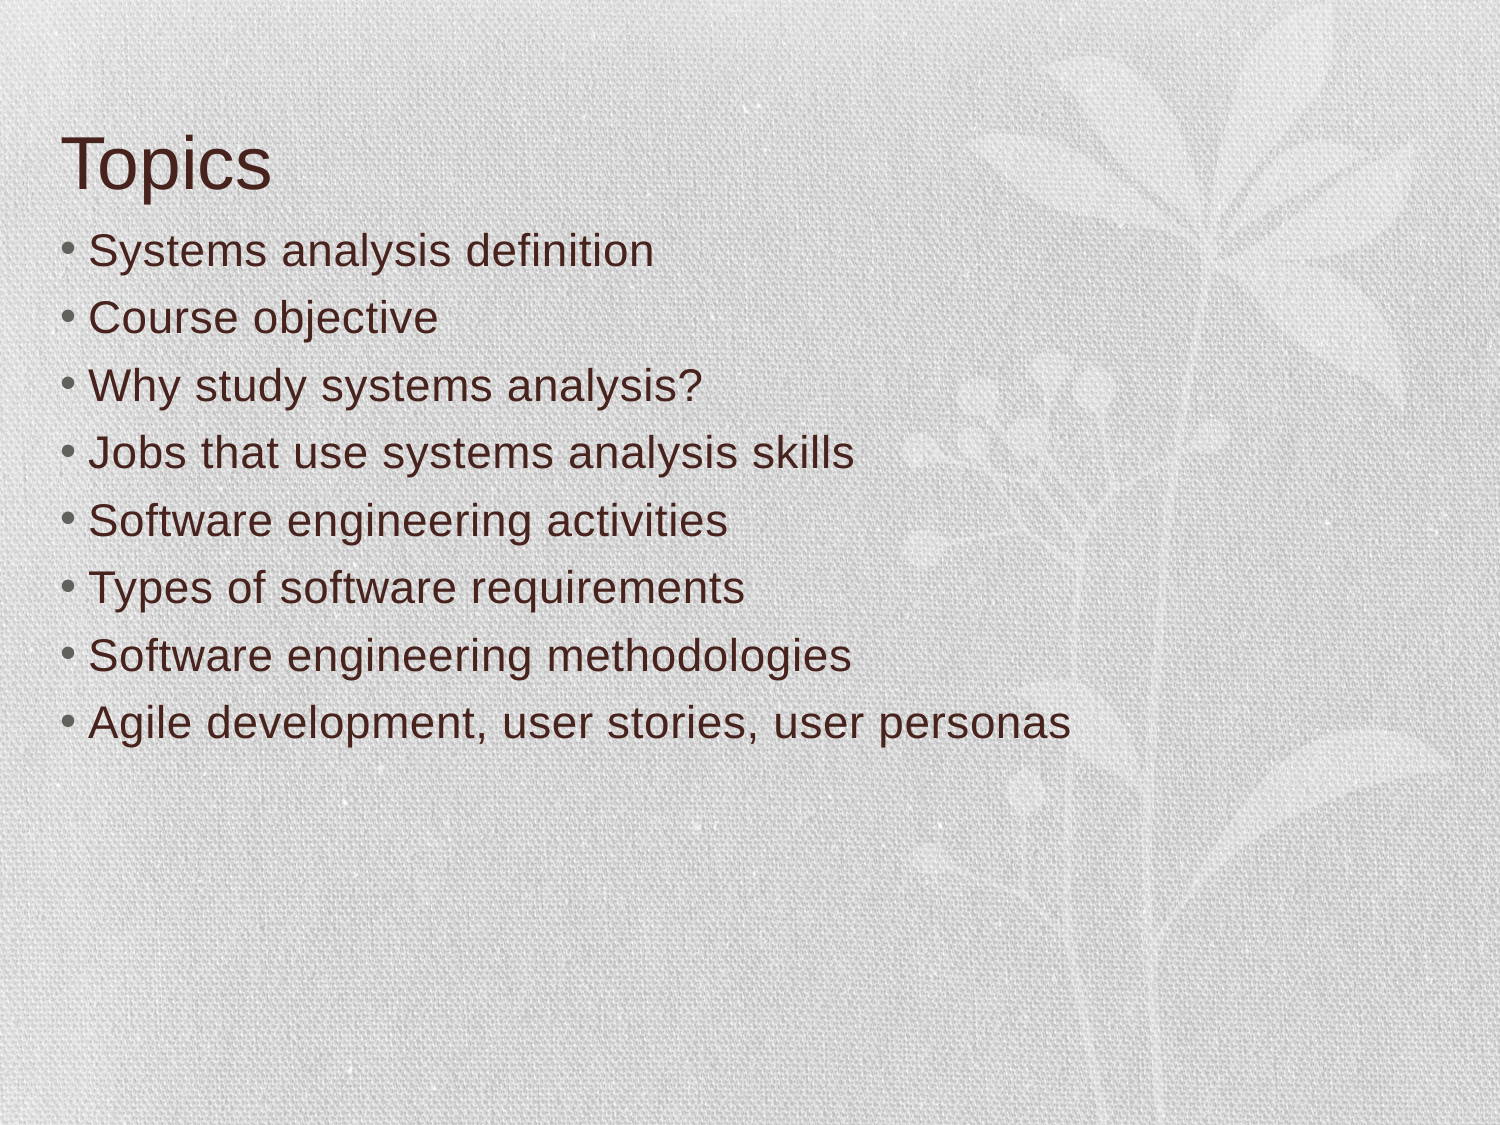

# Topics
Systems analysis definition
Course objective
Why study systems analysis?
Jobs that use systems analysis skills
Software engineering activities
Types of software requirements
Software engineering methodologies
Agile development, user stories, user personas